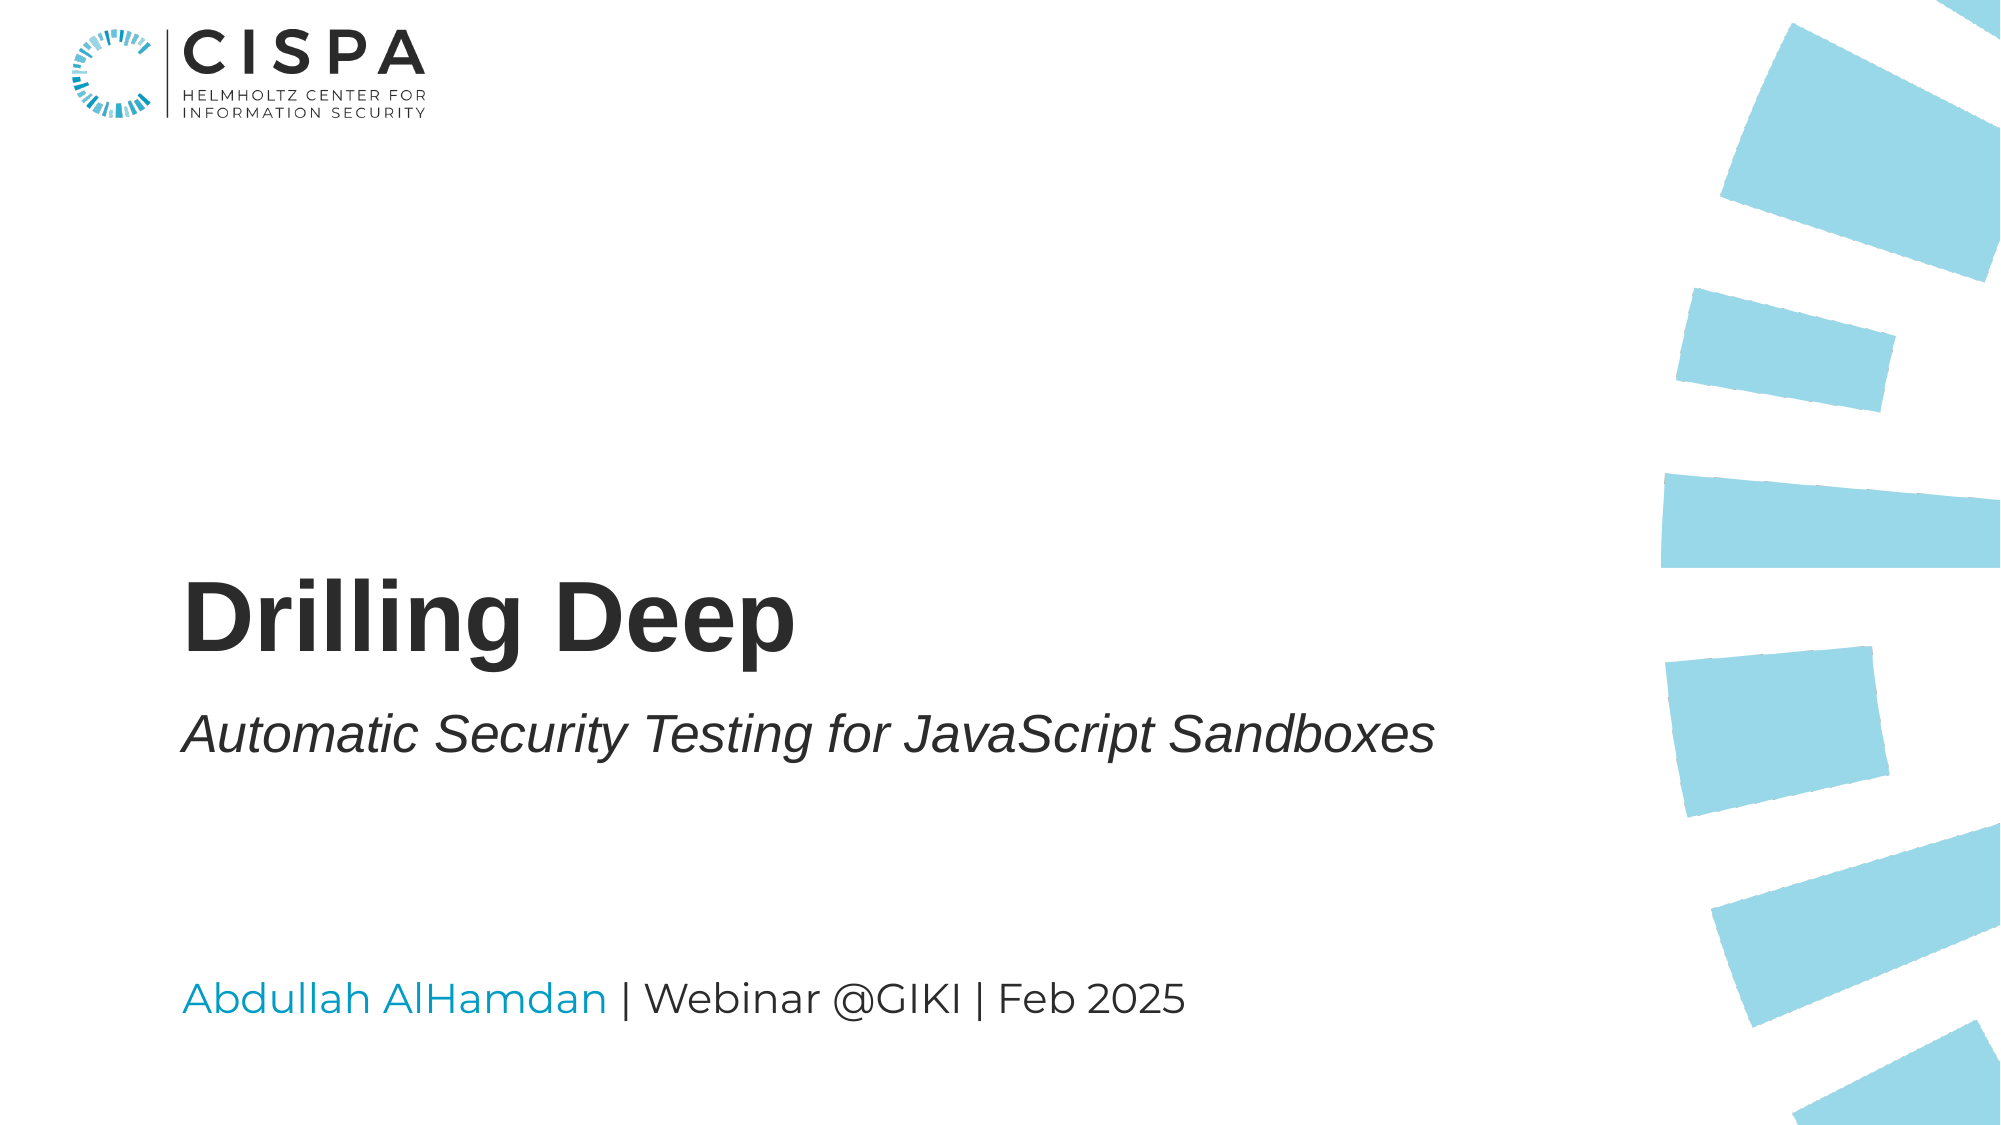

# Drilling Deep
Automatic Security Testing for JavaScript Sandboxes

Abdullah AlHamdan | Webinar @GIKI | Feb 2025